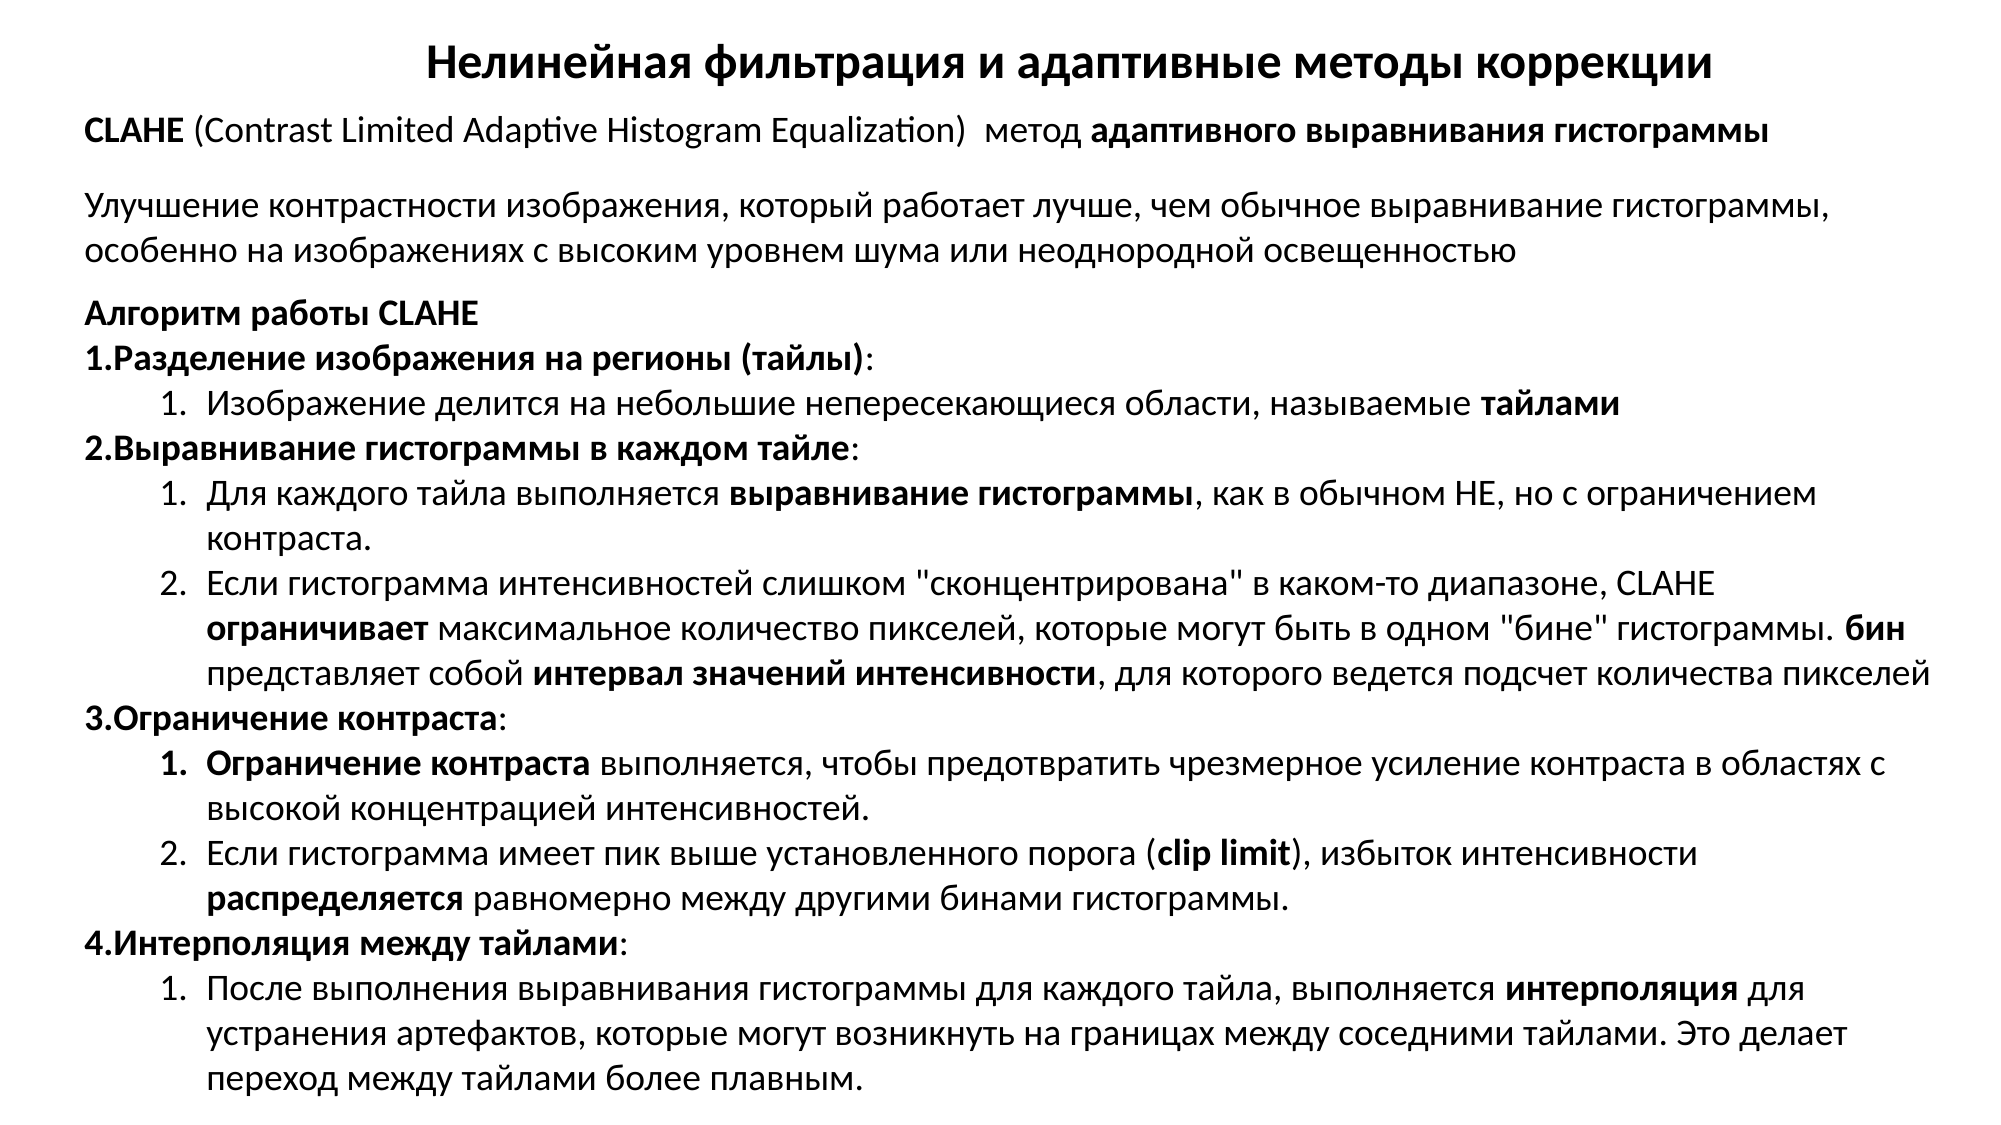

Нелинейная фильтрация и адаптивные методы коррекции
CLAHE (Contrast Limited Adaptive Histogram Equalization)  метод адаптивного выравнивания гистограммы
Улучшение контрастности изображения, который работает лучше, чем обычное выравнивание гистограммы, особенно на изображениях с высоким уровнем шума или неоднородной освещенностью
Алгоритм работы CLAHE
Разделение изображения на регионы (тайлы):
Изображение делится на небольшие непересекающиеся области, называемые тайлами
Выравнивание гистограммы в каждом тайле:
Для каждого тайла выполняется выравнивание гистограммы, как в обычном HE, но с ограничением контраста.
Если гистограмма интенсивностей слишком "сконцентрирована" в каком-то диапазоне, CLAHE ограничивает максимальное количество пикселей, которые могут быть в одном "бине" гистограммы. бин представляет собой интервал значений интенсивности, для которого ведется подсчет количества пикселей
Ограничение контраста:
Ограничение контраста выполняется, чтобы предотвратить чрезмерное усиление контраста в областях с высокой концентрацией интенсивностей.
Если гистограмма имеет пик выше установленного порога (clip limit), избыток интенсивности распределяется равномерно между другими бинами гистограммы.
Интерполяция между тайлами:
После выполнения выравнивания гистограммы для каждого тайла, выполняется интерполяция для устранения артефактов, которые могут возникнуть на границах между соседними тайлами. Это делает переход между тайлами более плавным.